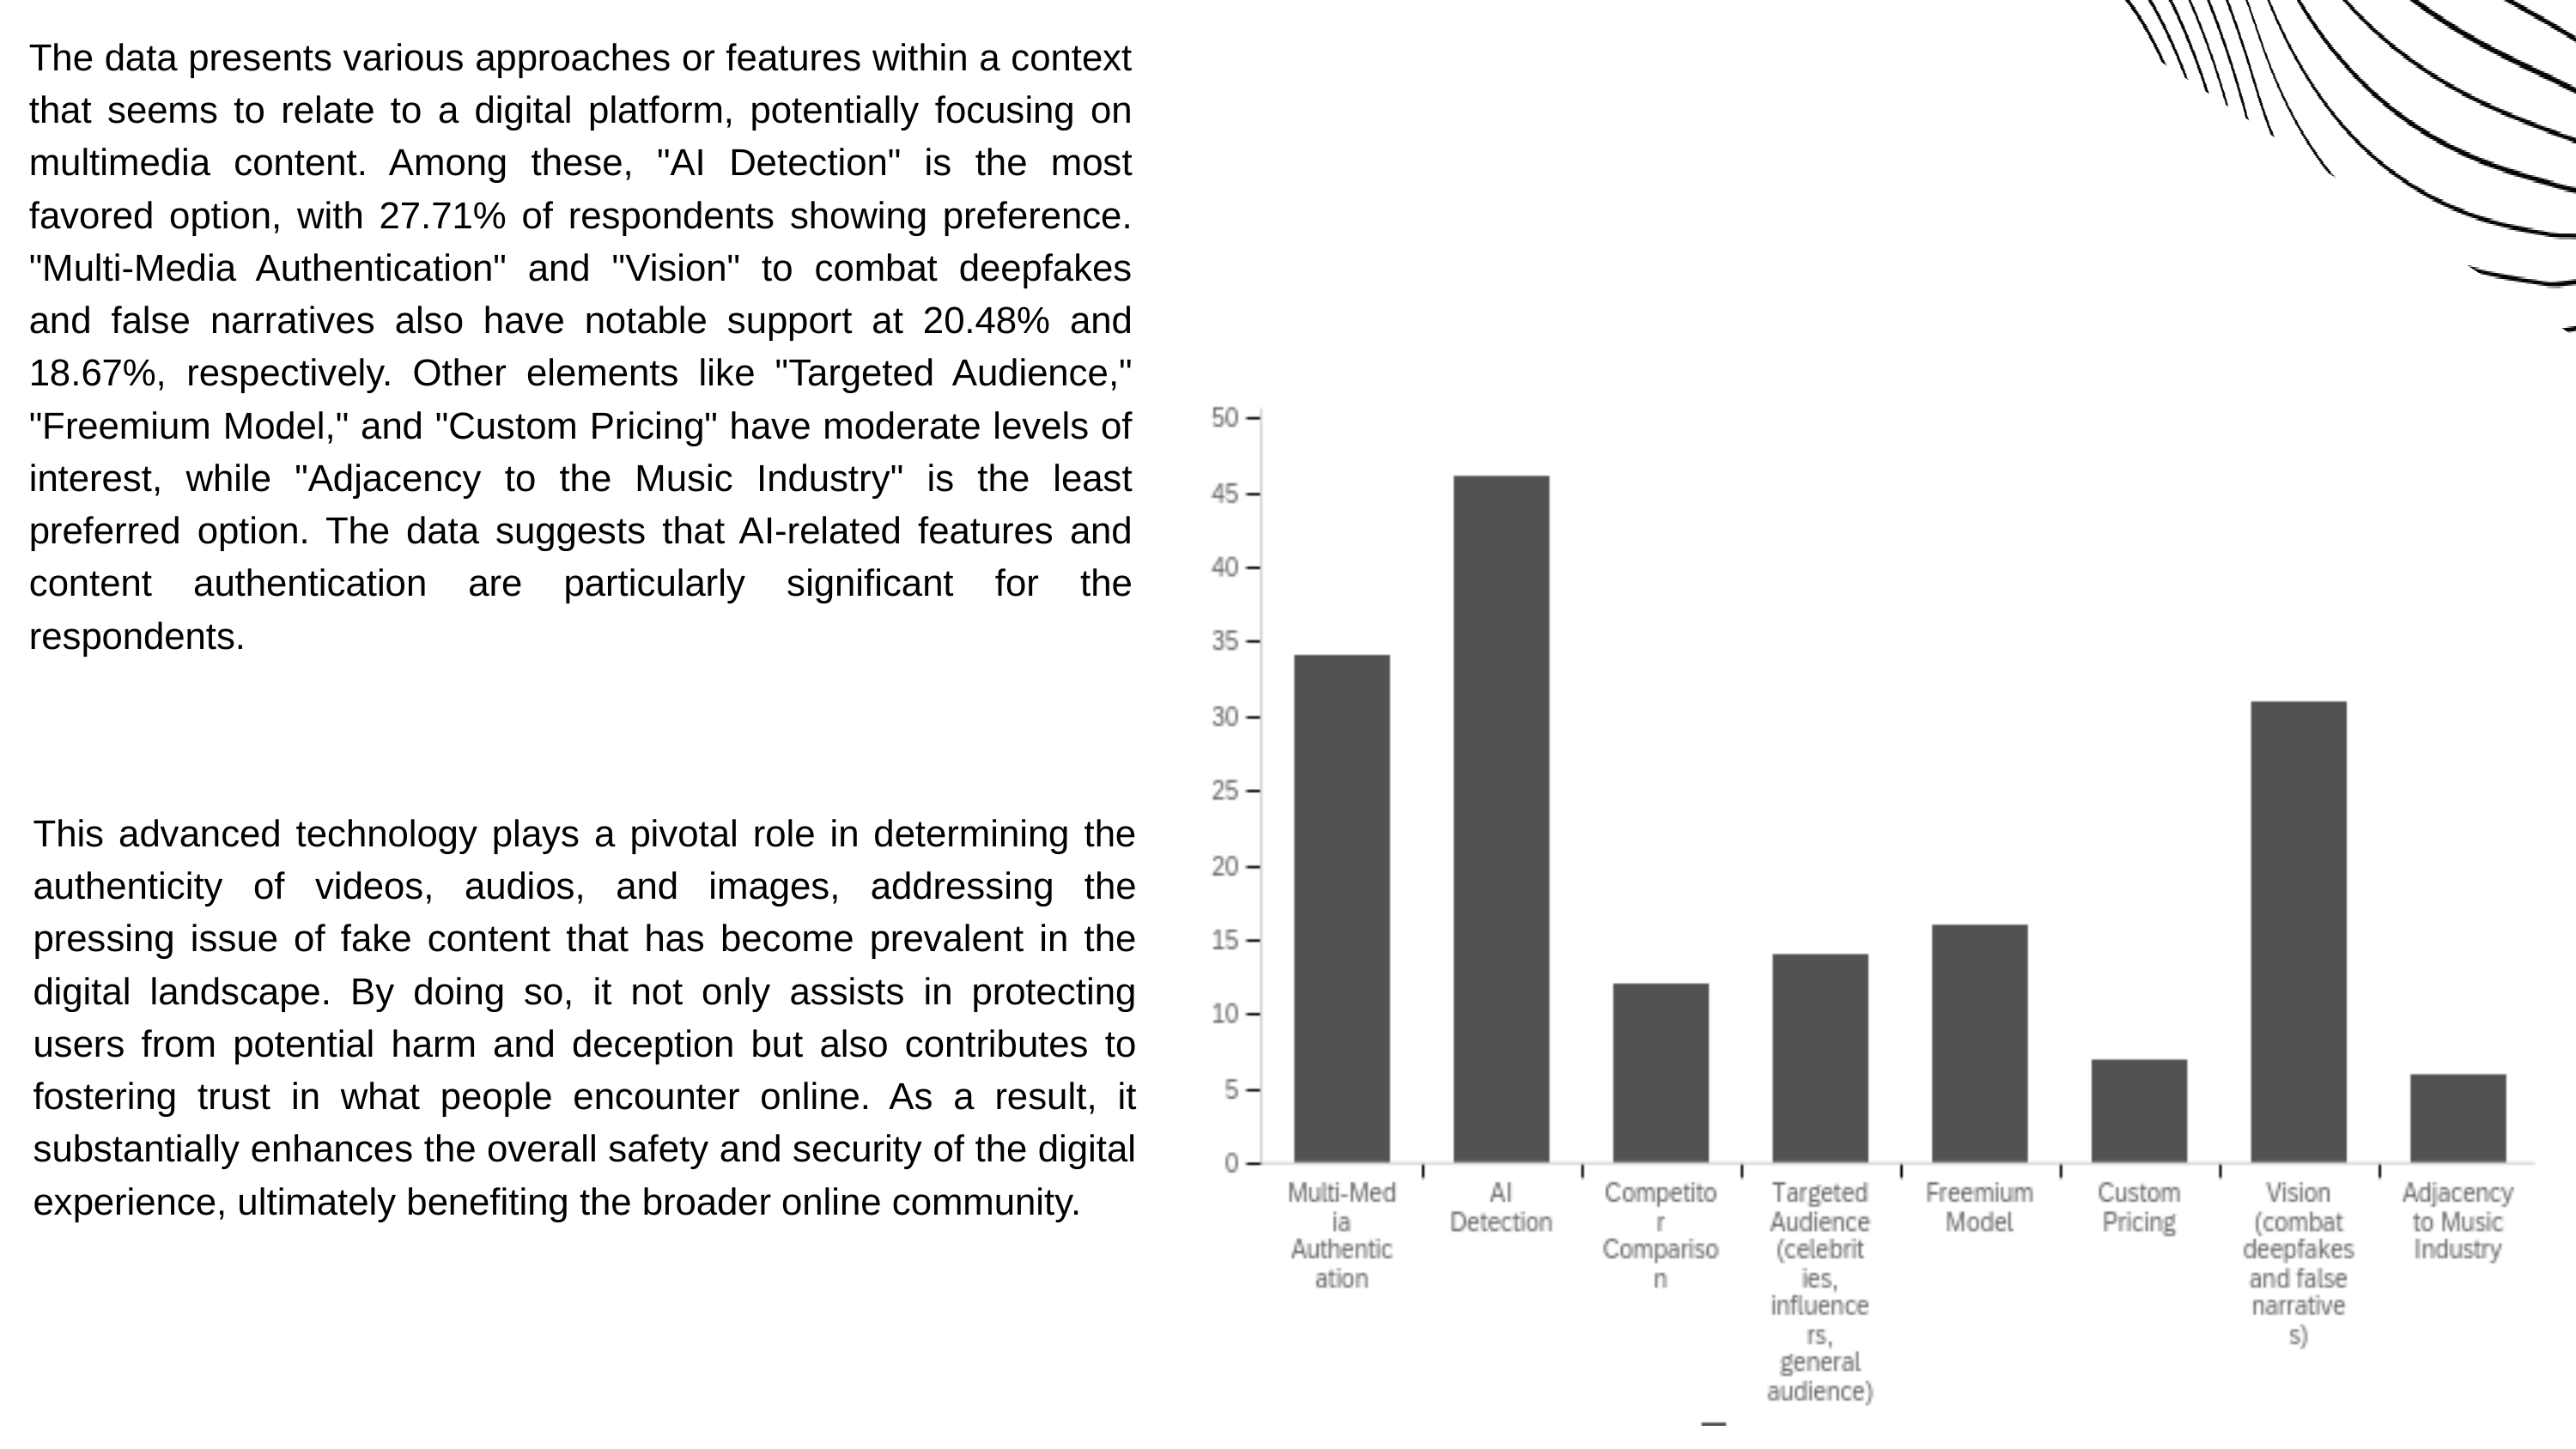

The data presents various approaches or features within a context that seems to relate to a digital platform, potentially focusing on multimedia content. Among these, "AI Detection" is the most favored option, with 27.71% of respondents showing preference. "Multi-Media Authentication" and "Vision" to combat deepfakes and false narratives also have notable support at 20.48% and 18.67%, respectively. Other elements like "Targeted Audience," "Freemium Model," and "Custom Pricing" have moderate levels of interest, while "Adjacency to the Music Industry" is the least preferred option. The data suggests that AI-related features and content authentication are particularly significant for the respondents.

This advanced technology plays a pivotal role in determining the authenticity of videos, audios, and images, addressing the pressing issue of fake content that has become prevalent in the digital landscape. By doing so, it not only assists in protecting users from potential harm and deception but also contributes to fostering trust in what people encounter online. As a result, it substantially enhances the overall safety and security of the digital experience, ultimately benefiting the broader online community.